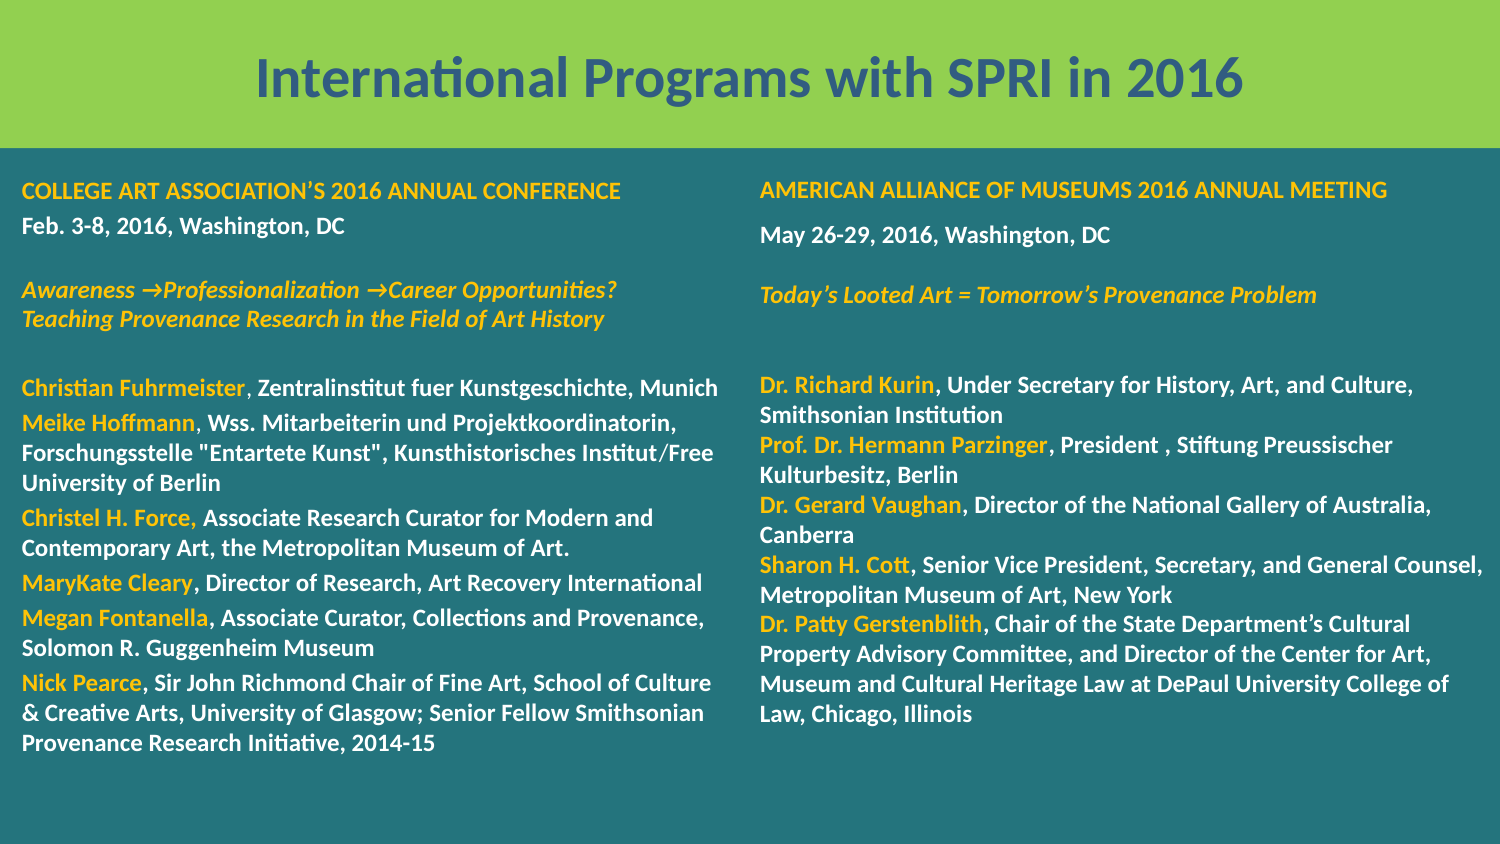

International Programs with SPRI in 2016

AMERICAN ALLIANCE OF MUSEUMS 2016 ANNUAL MEETING
May 26-29, 2016, Washington, DC

Today’s Looted Art = Tomorrow’s Provenance Problem

Dr. Richard Kurin, Under Secretary for History, Art, and Culture, Smithsonian Institution
Prof. Dr. Hermann Parzinger, President , Stiftung Preussischer Kulturbesitz, Berlin
Dr. Gerard Vaughan, Director of the National Gallery of Australia, Canberra
Sharon H. Cott, Senior Vice President, Secretary, and General Counsel, Metropolitan Museum of Art, New York
Dr. Patty Gerstenblith, Chair of the State Department’s Cultural Property Advisory Committee, and Director of the Center for Art, Museum and Cultural Heritage Law at DePaul University College of Law, Chicago, Illinois

COLLEGE ART ASSOCIATION’S 2016 ANNUAL CONFERENCE
Feb. 3-8, 2016, Washington, DC

Awareness →Professionalization →Career Opportunities?
Teaching Provenance Research in the Field of Art History

Christian Fuhrmeister, Zentralinstitut fuer Kunstgeschichte, Munich
Meike Hoffmann, Wss. Mitarbeiterin und Projektkoordinatorin, Forschungsstelle "Entartete Kunst", Kunsthistorisches Institut/Free University of Berlin
Christel H. Force, Associate Research Curator for Modern and Contemporary Art, the Metropolitan Museum of Art.
MaryKate Cleary, Director of Research, Art Recovery International
Megan Fontanella, Associate Curator, Collections and Provenance, Solomon R. Guggenheim Museum
Nick Pearce, Sir John Richmond Chair of Fine Art, School of Culture & Creative Arts, University of Glasgow; Senior Fellow Smithsonian Provenance Research Initiative, 2014-15